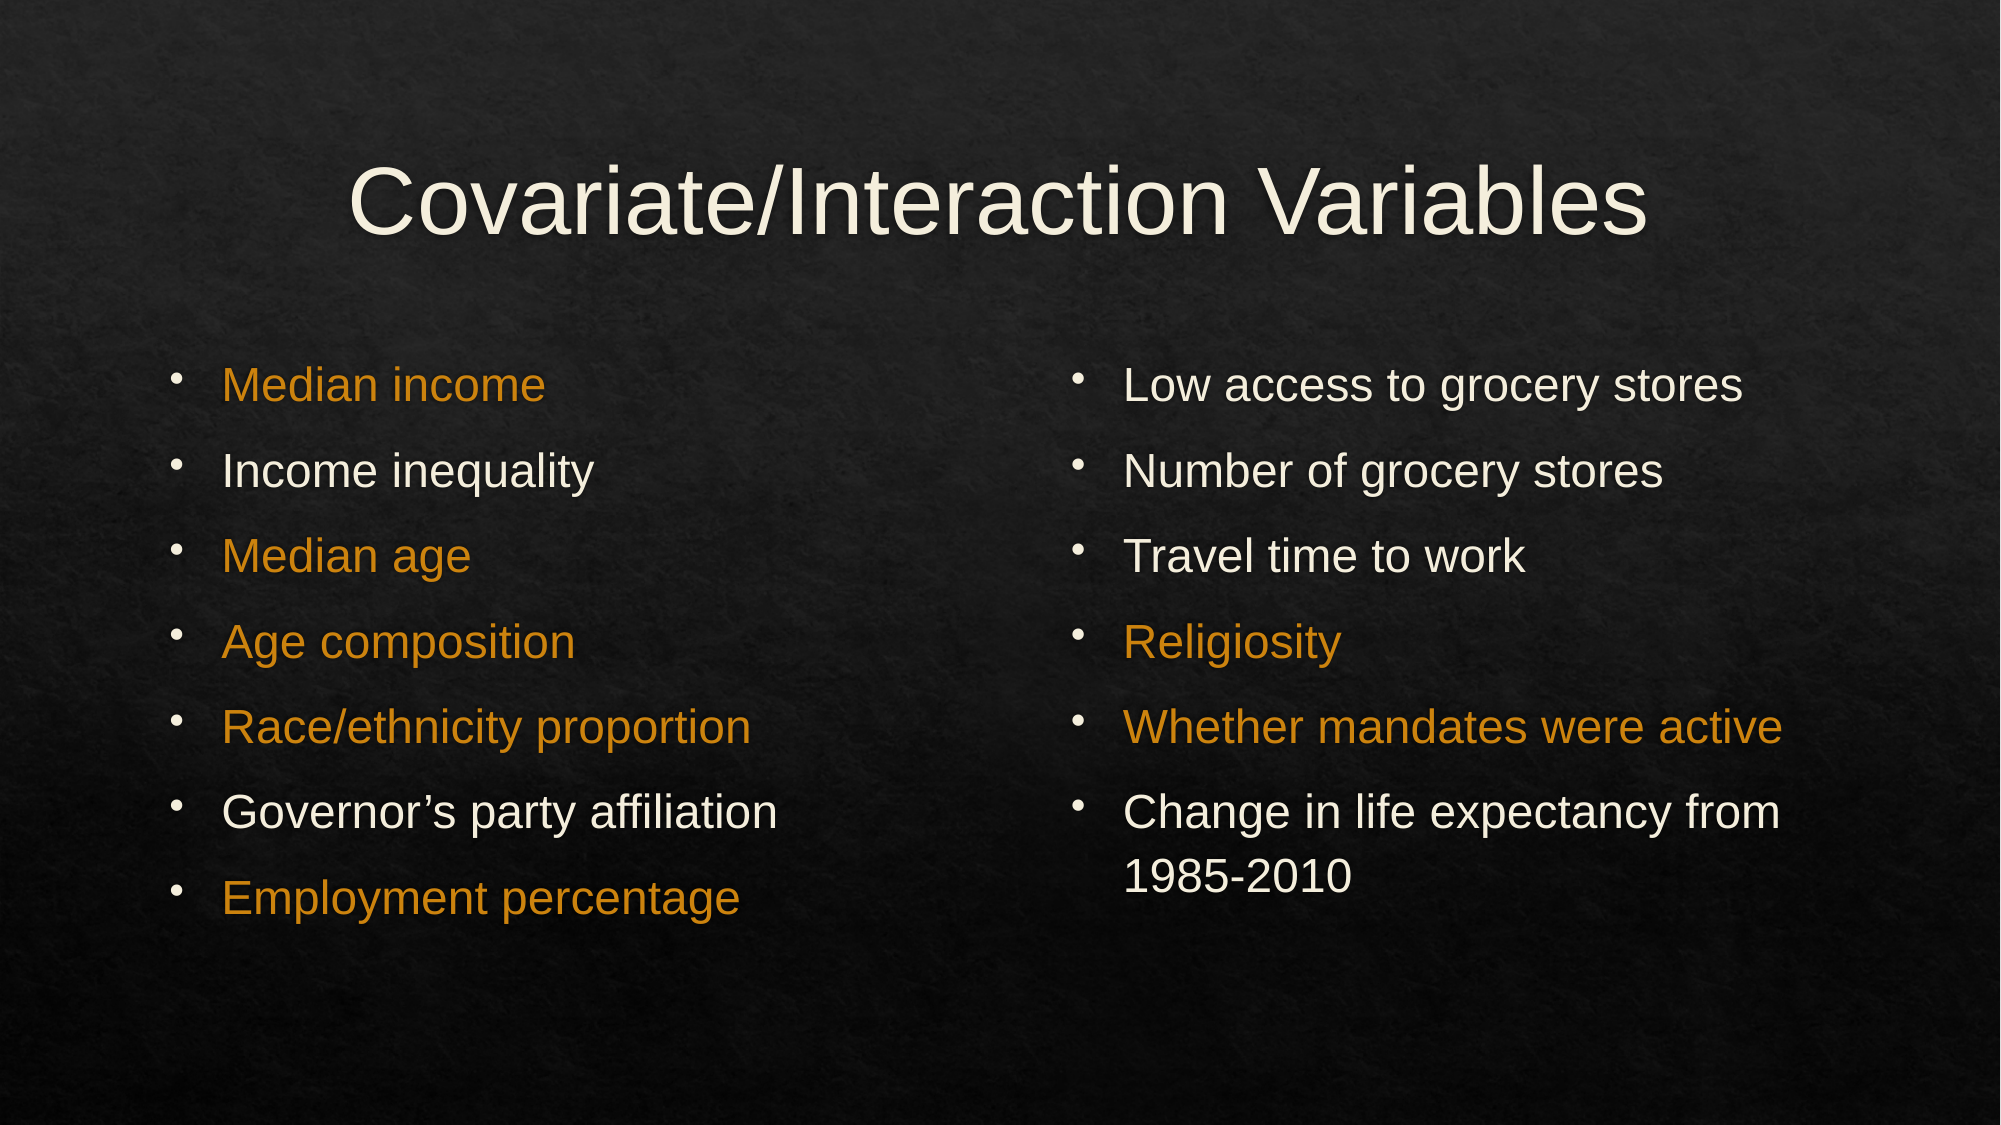

# Covariate/Interaction Variables
Median income
Income inequality
Median age
Age composition
Race/ethnicity proportion
Governor’s party affiliation
Employment percentage

Low access to grocery stores
Number of grocery stores
Travel time to work
Religiosity
Whether mandates were active
Change in life expectancy from 1985-2010